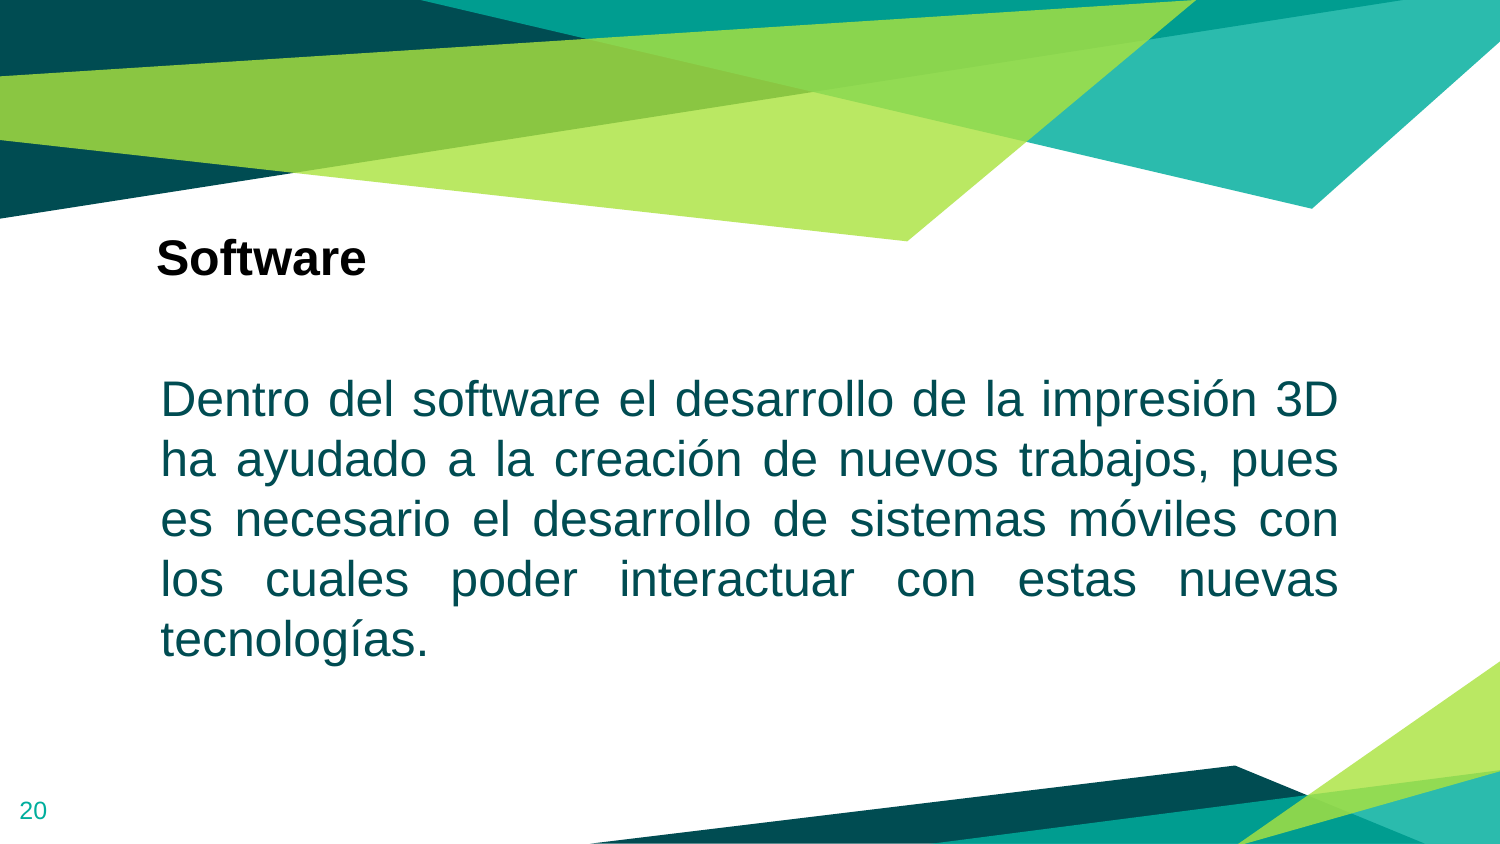

# Software
Dentro del software el desarrollo de la impresión 3D ha ayudado a la creación de nuevos trabajos, pues es necesario el desarrollo de sistemas móviles con los cuales poder interactuar con estas nuevas tecnologías.
20